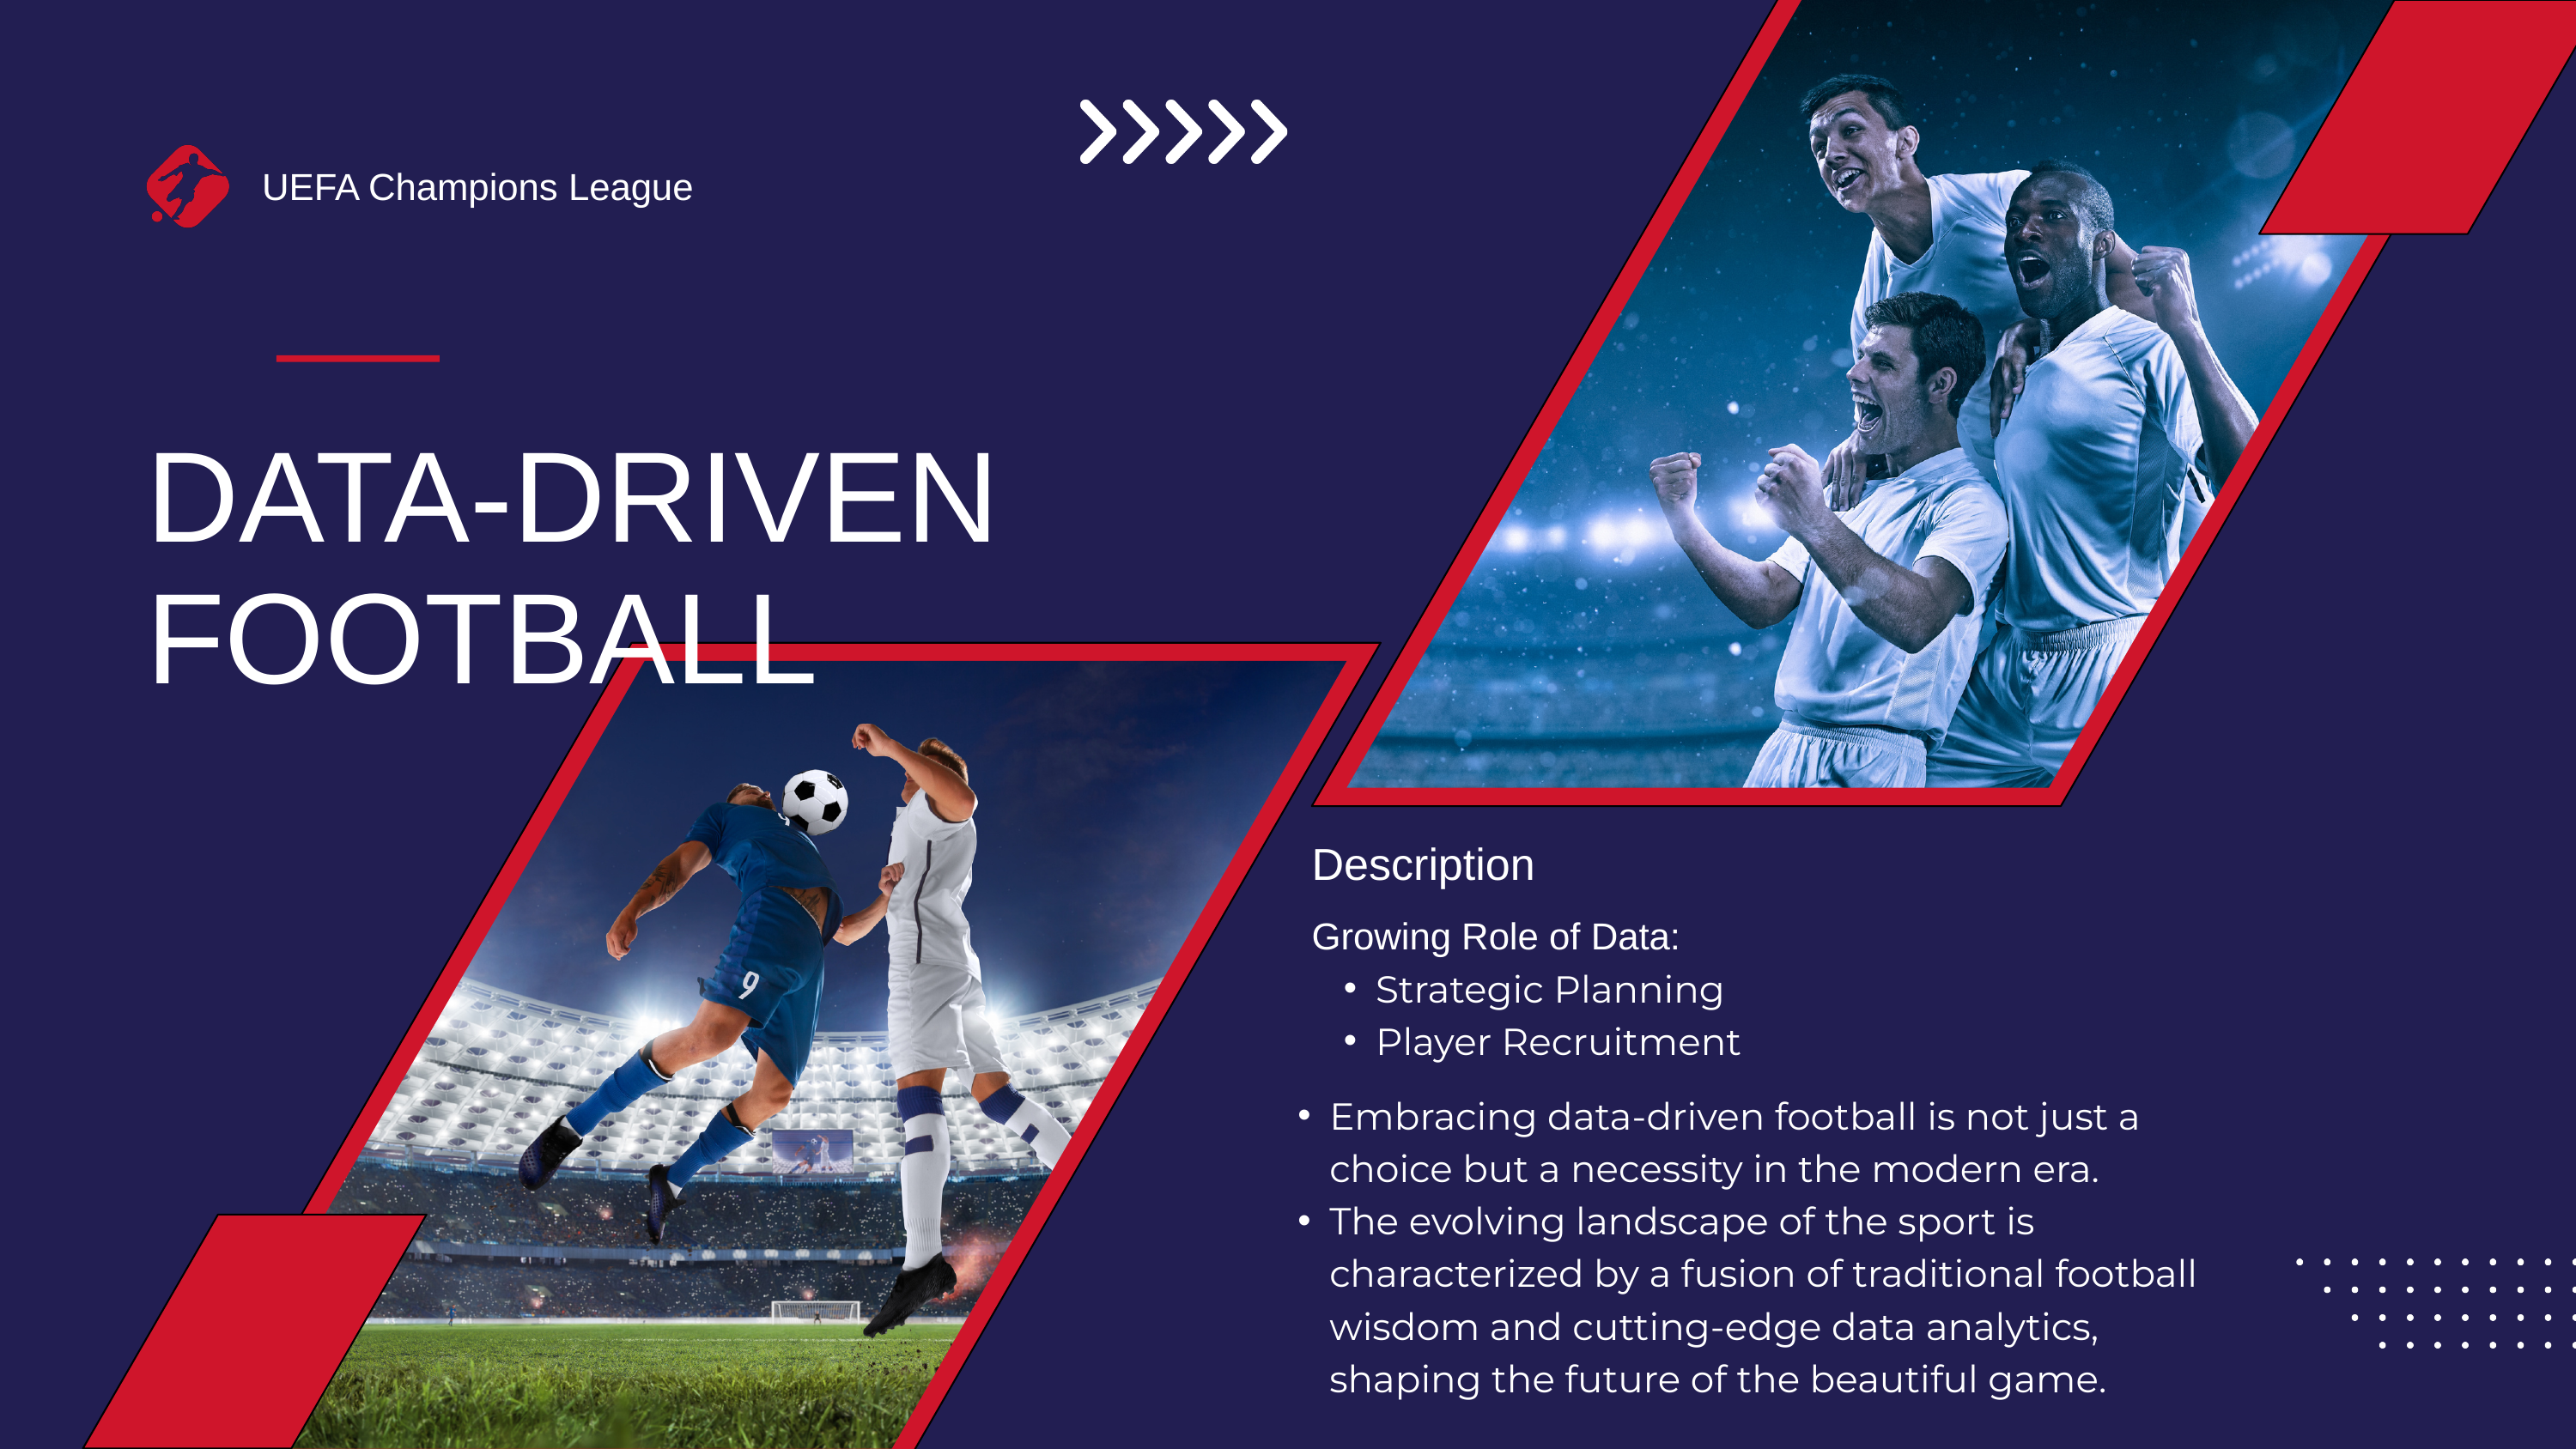

UEFA Champions League

DATA-DRIVEN FOOTBALL

Description
Growing Role of Data:
Strategic Planning
Player Recruitment

Embracing data-driven football is not just a choice but a necessity in the modern era.
The evolving landscape of the sport is characterized by a fusion of traditional football wisdom and cutting-edge data analytics, shaping the future of the beautiful game.